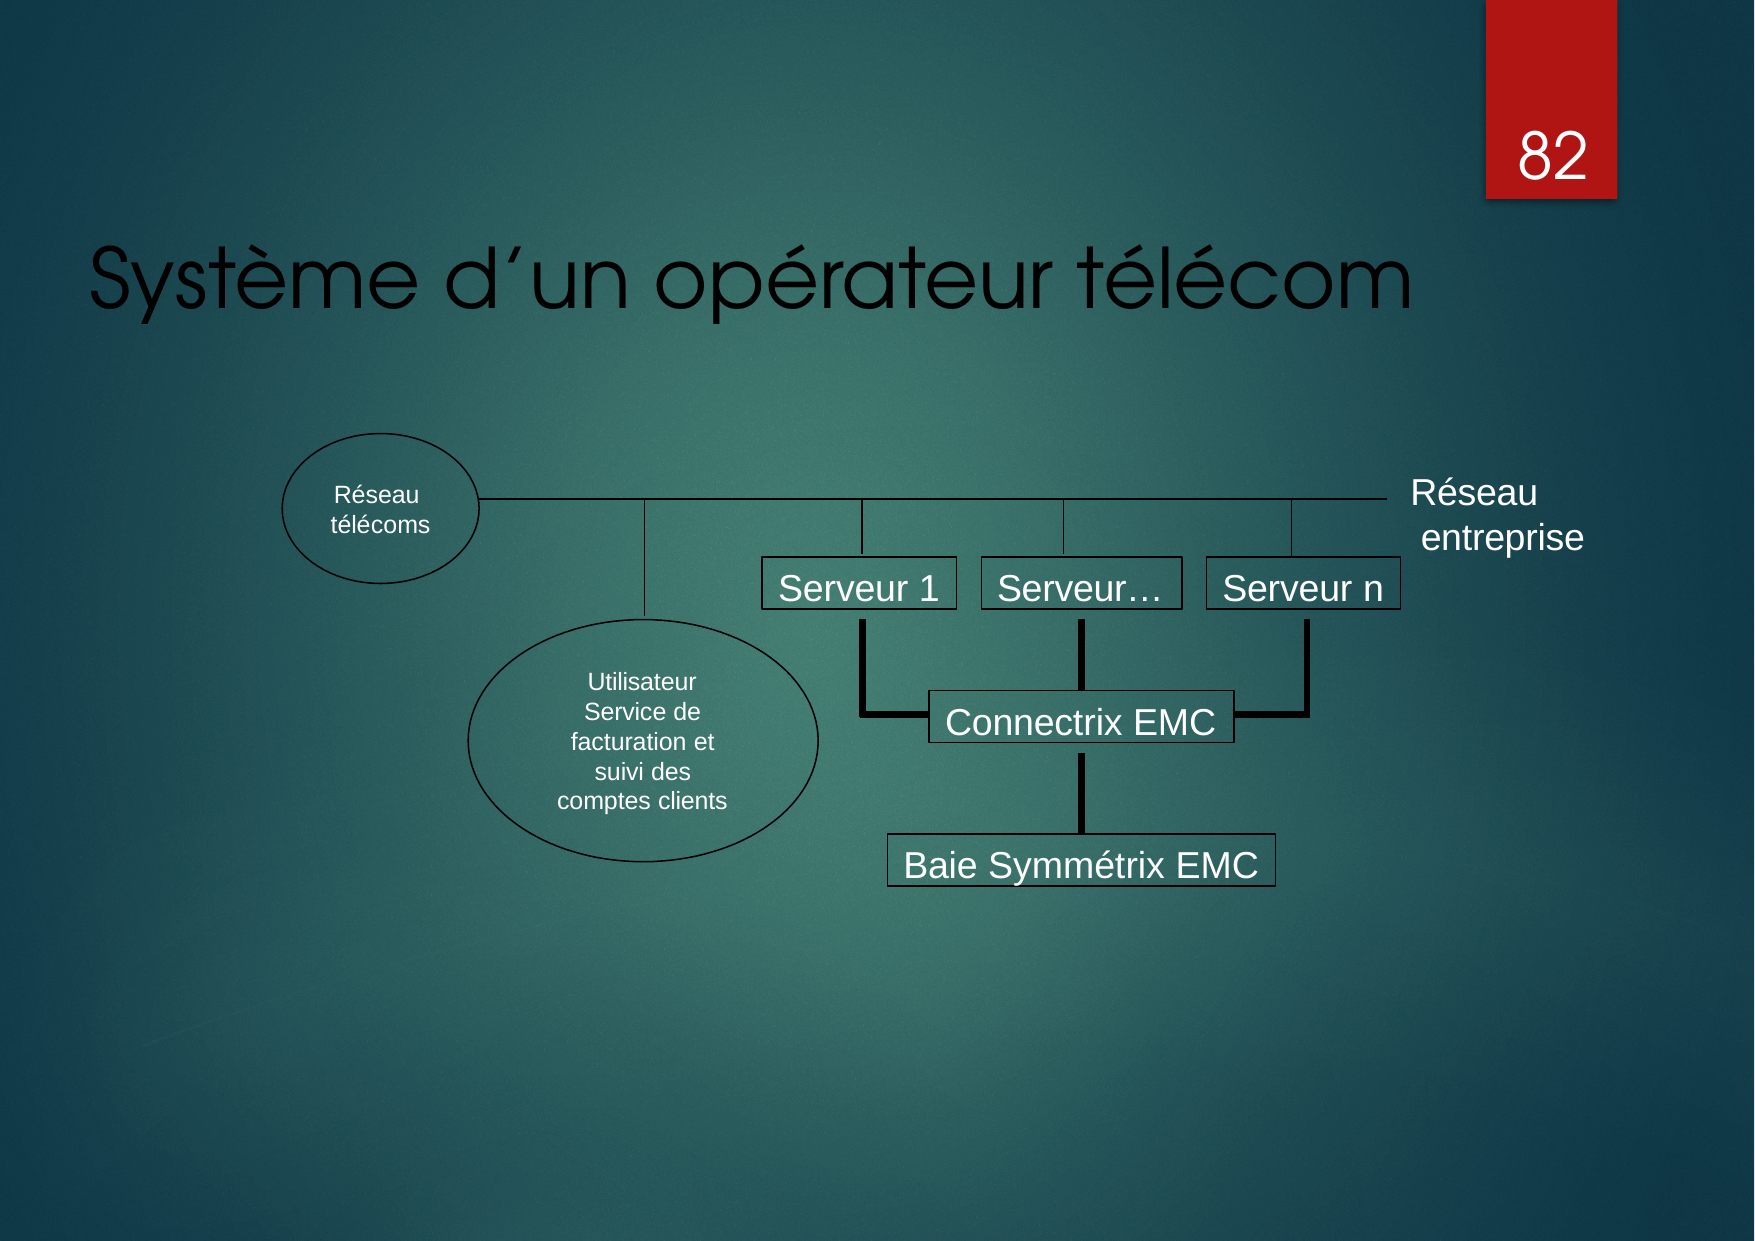

82
Système d’un opérateur télécom

Réseau  entreprise
Réseau  télécoms

Serveur 1
Serveur…
Serveur n

Utilisateur  Service de
Connectrix EMC
facturation et
suivi des  comptes clients

Baie Symmétrix EMC